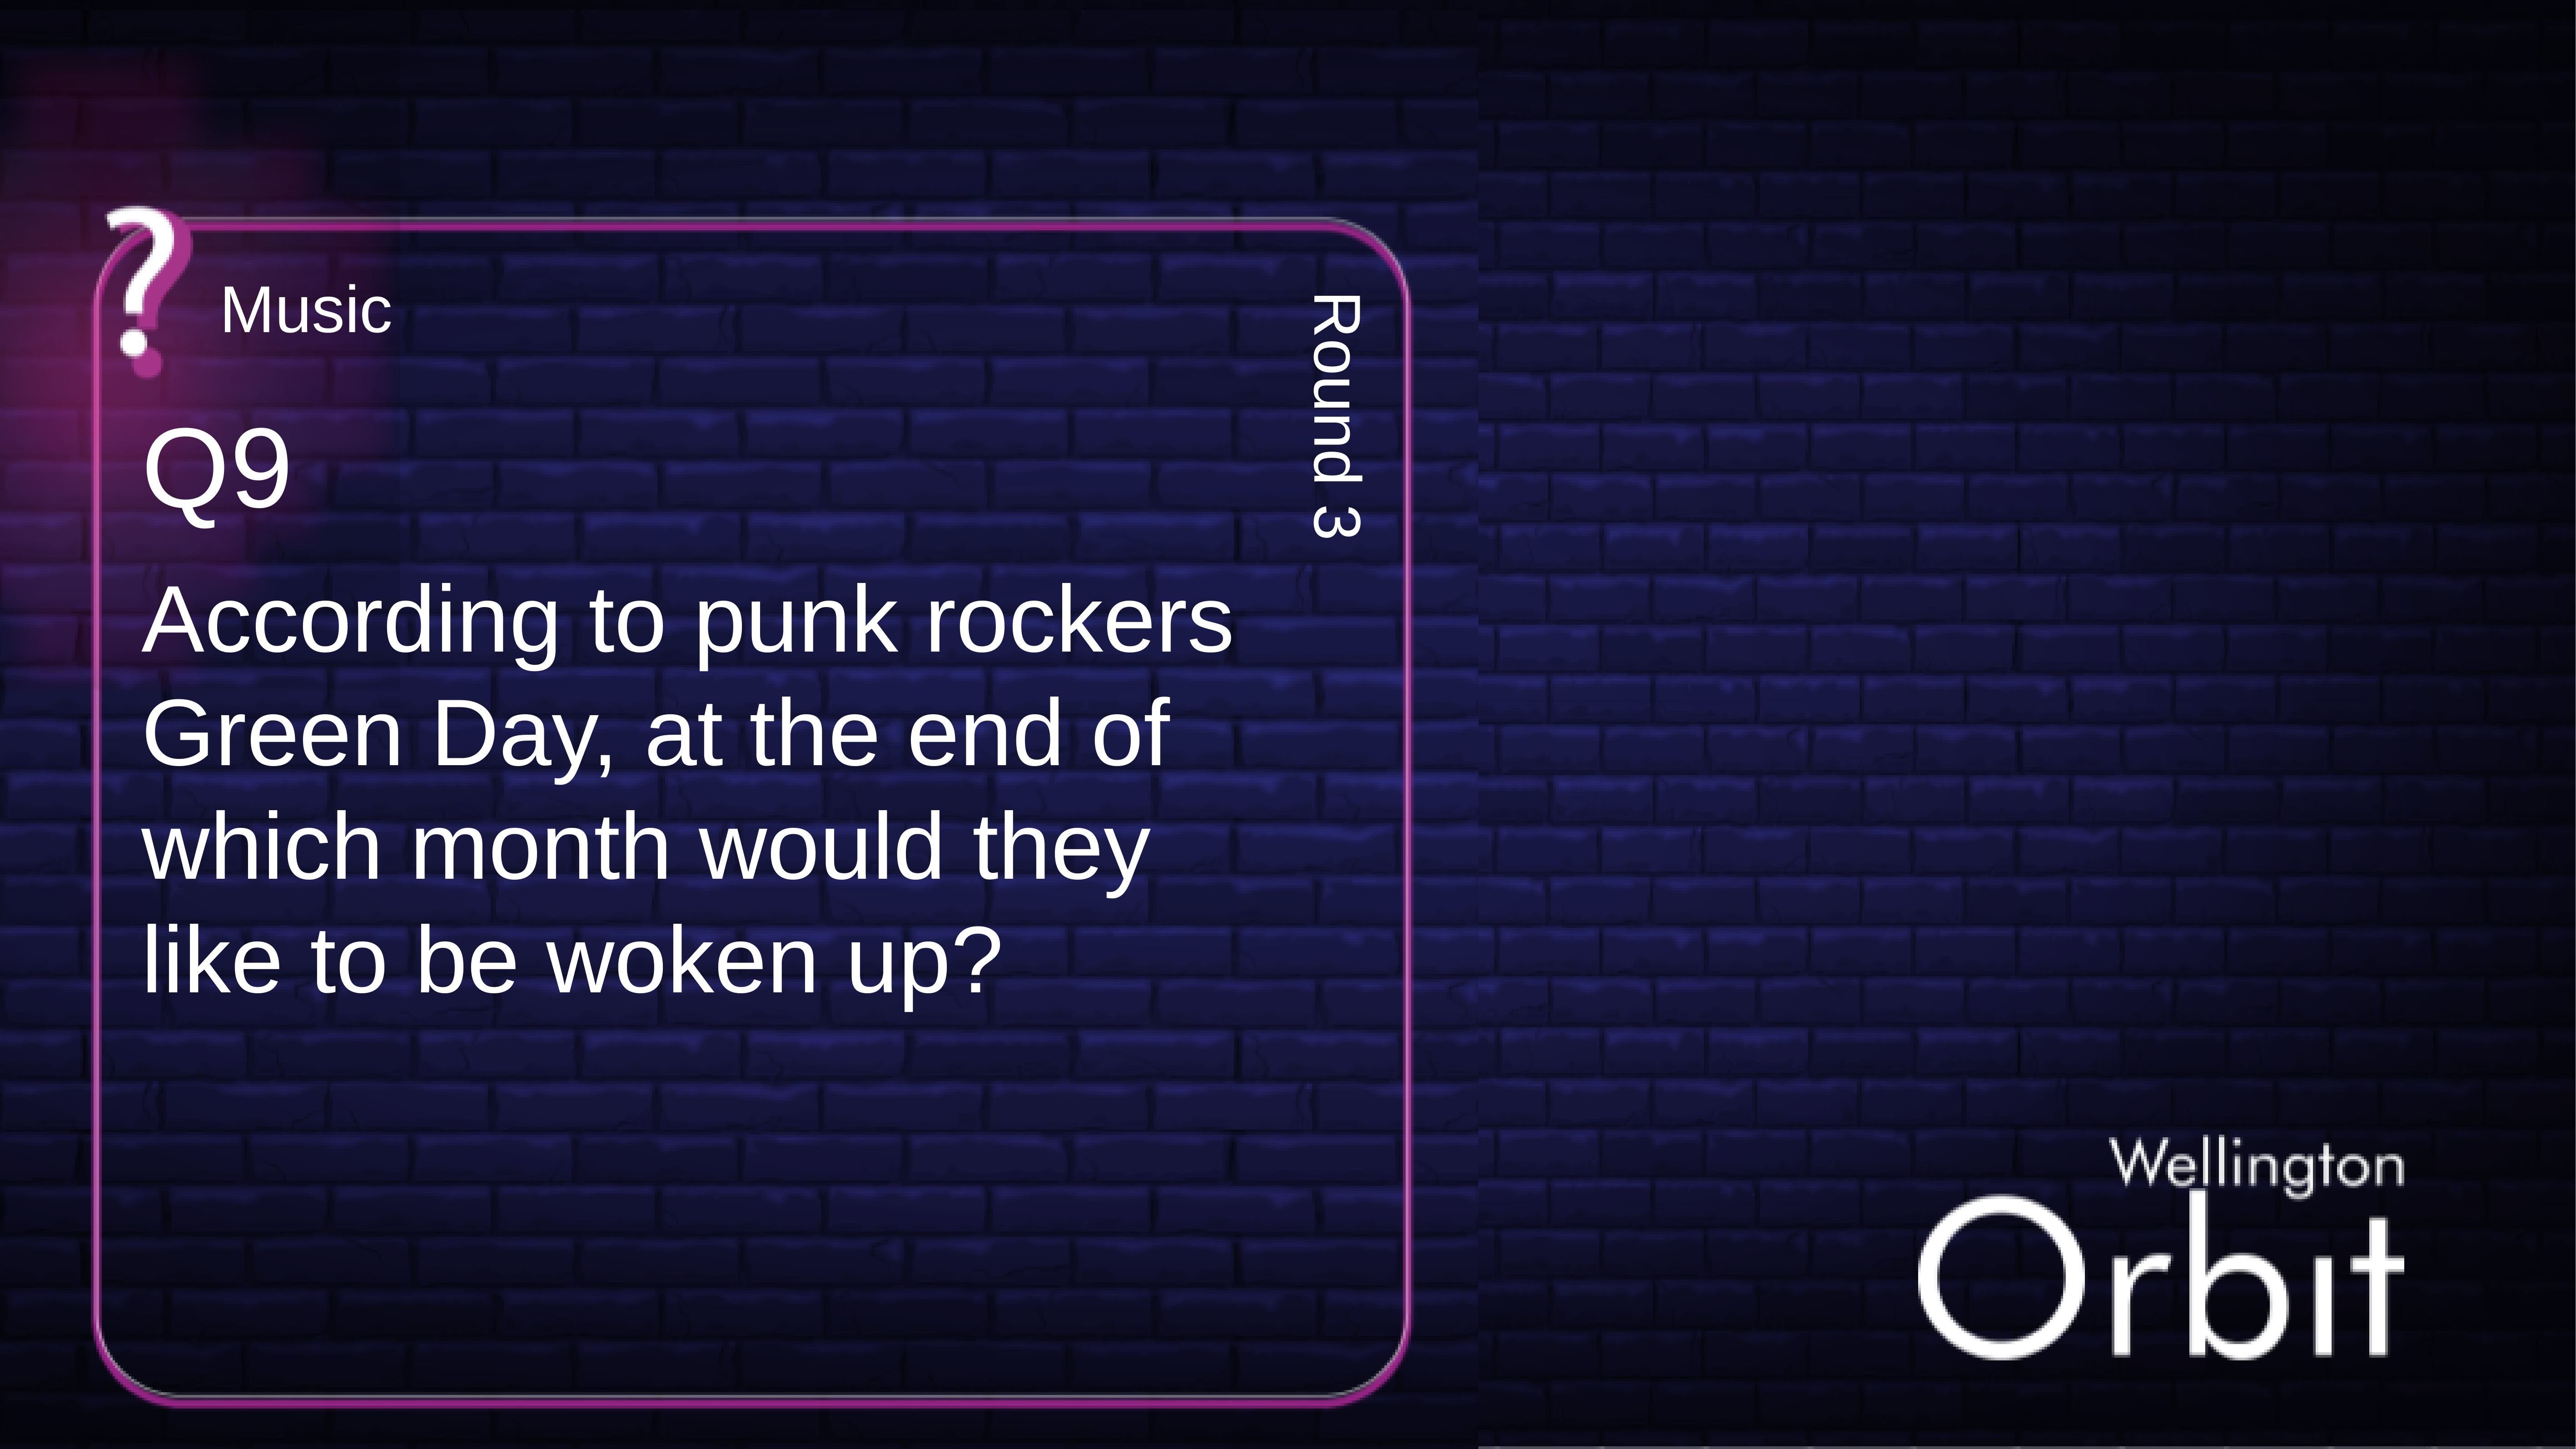

Music
Q9
Round 3
According to punk rockers Green Day, at the end of which month would they like to be woken up?